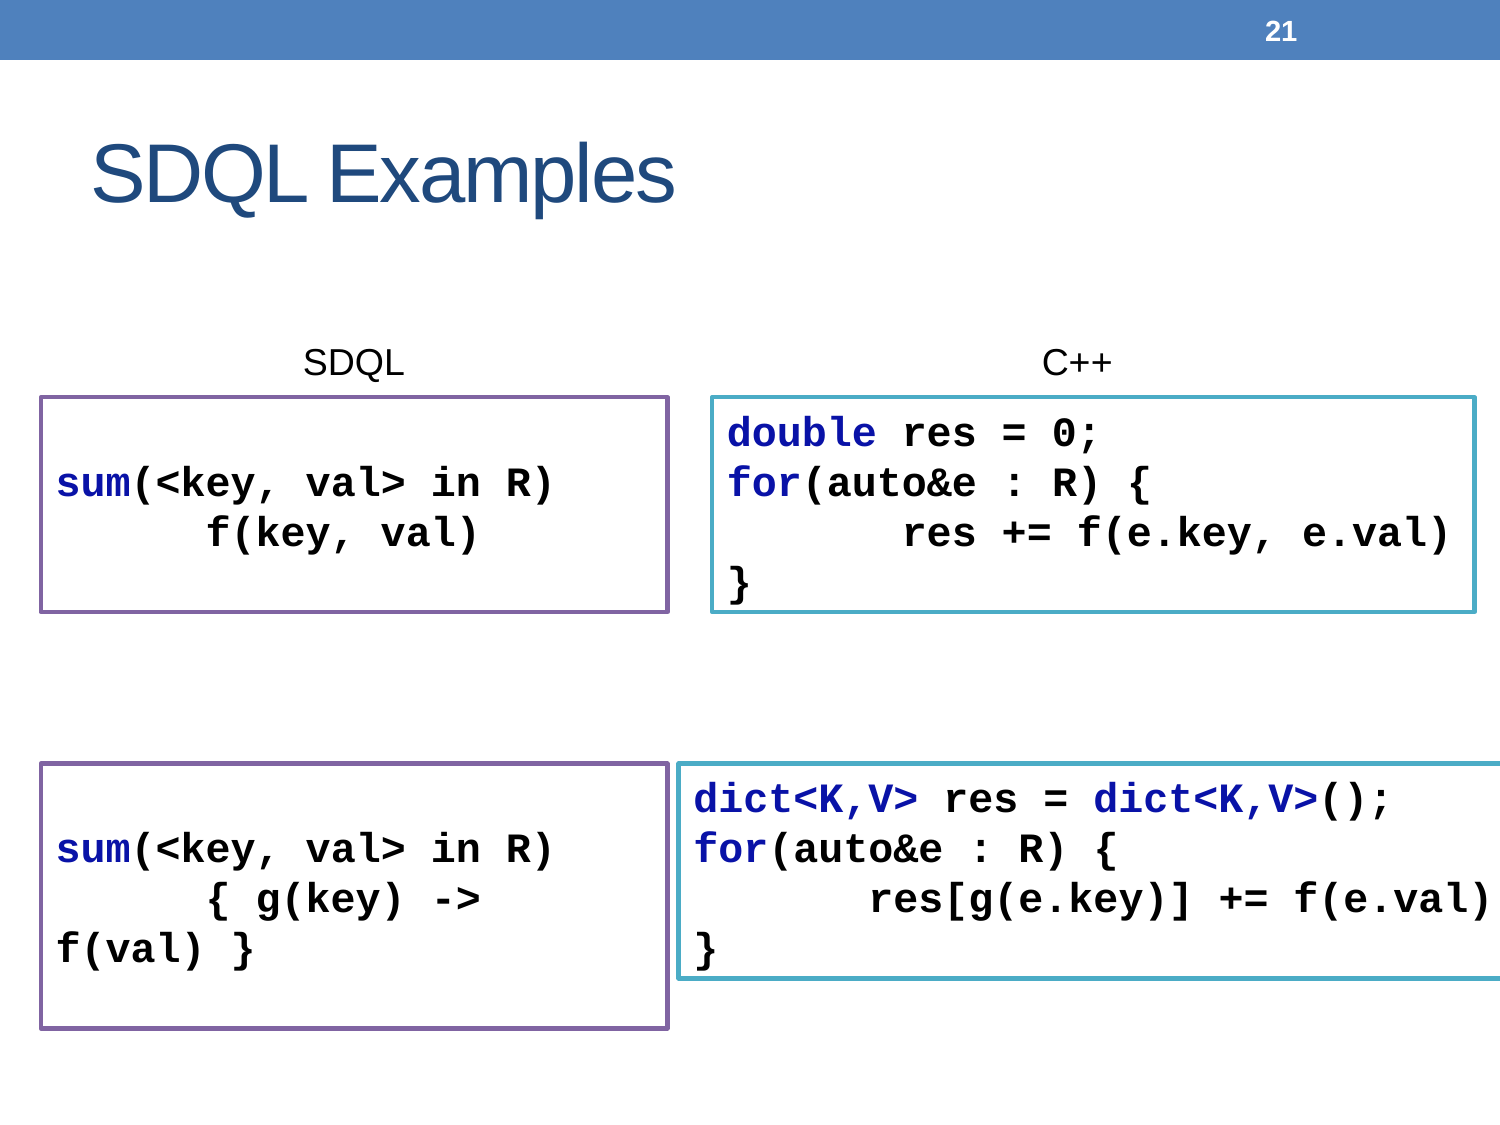

21
# SDQL Examples
SDQL
C++

sum(<key, val> in R)
	f(key, val)

double res = 0;
for(auto&e : R) {
	 res += f(e.key, e.val)
}
dict<K,V> res = dict<K,V>();
for(auto&e : R) {
	 res[g(e.key)] += f(e.val)
}

sum(<key, val> in R)
	{ g(key) -> f(val) }